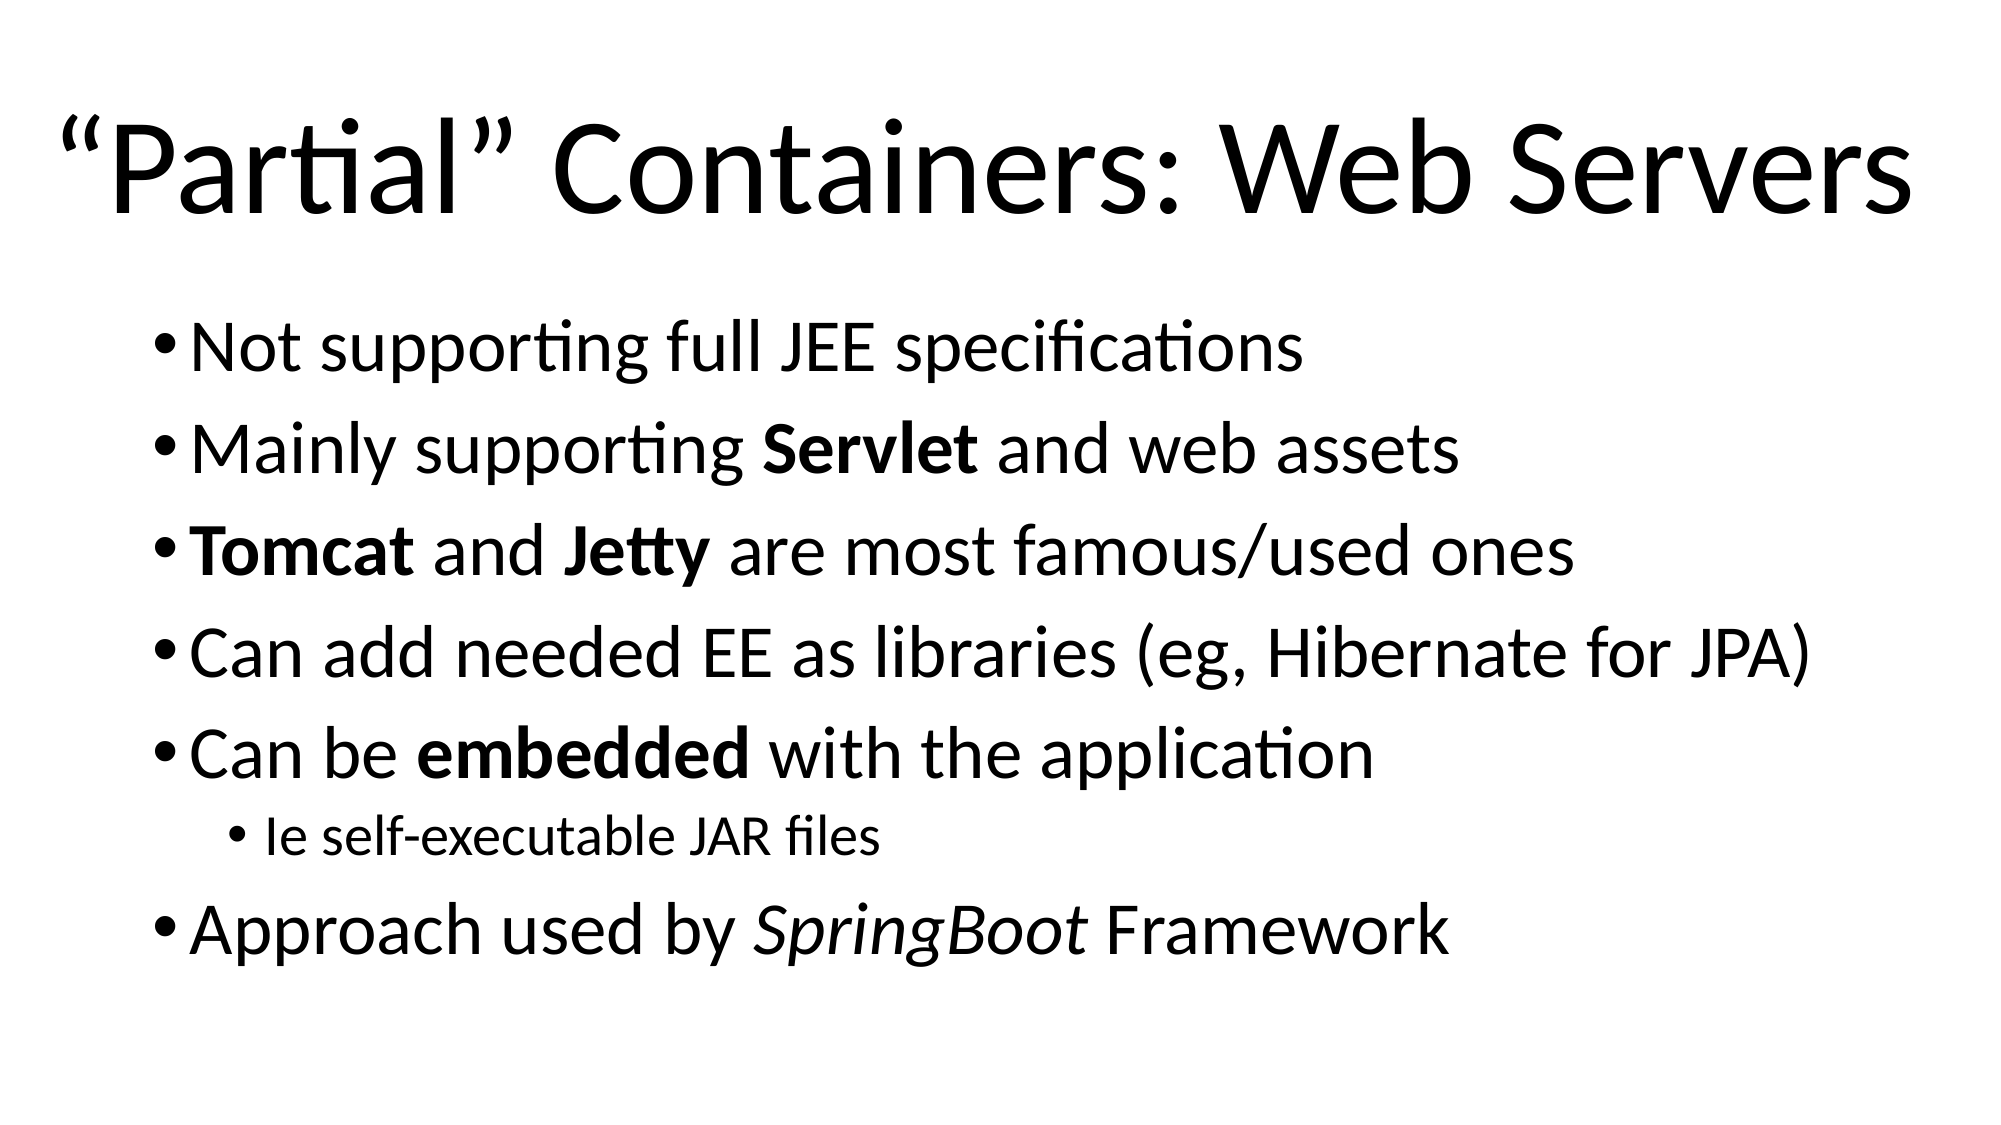

# “Partial” Containers: Web Servers
Not supporting full JEE specifications
Mainly supporting Servlet and web assets
Tomcat and Jetty are most famous/used ones
Can add needed EE as libraries (eg, Hibernate for JPA)
Can be embedded with the application
Ie self-executable JAR files
Approach used by SpringBoot Framework